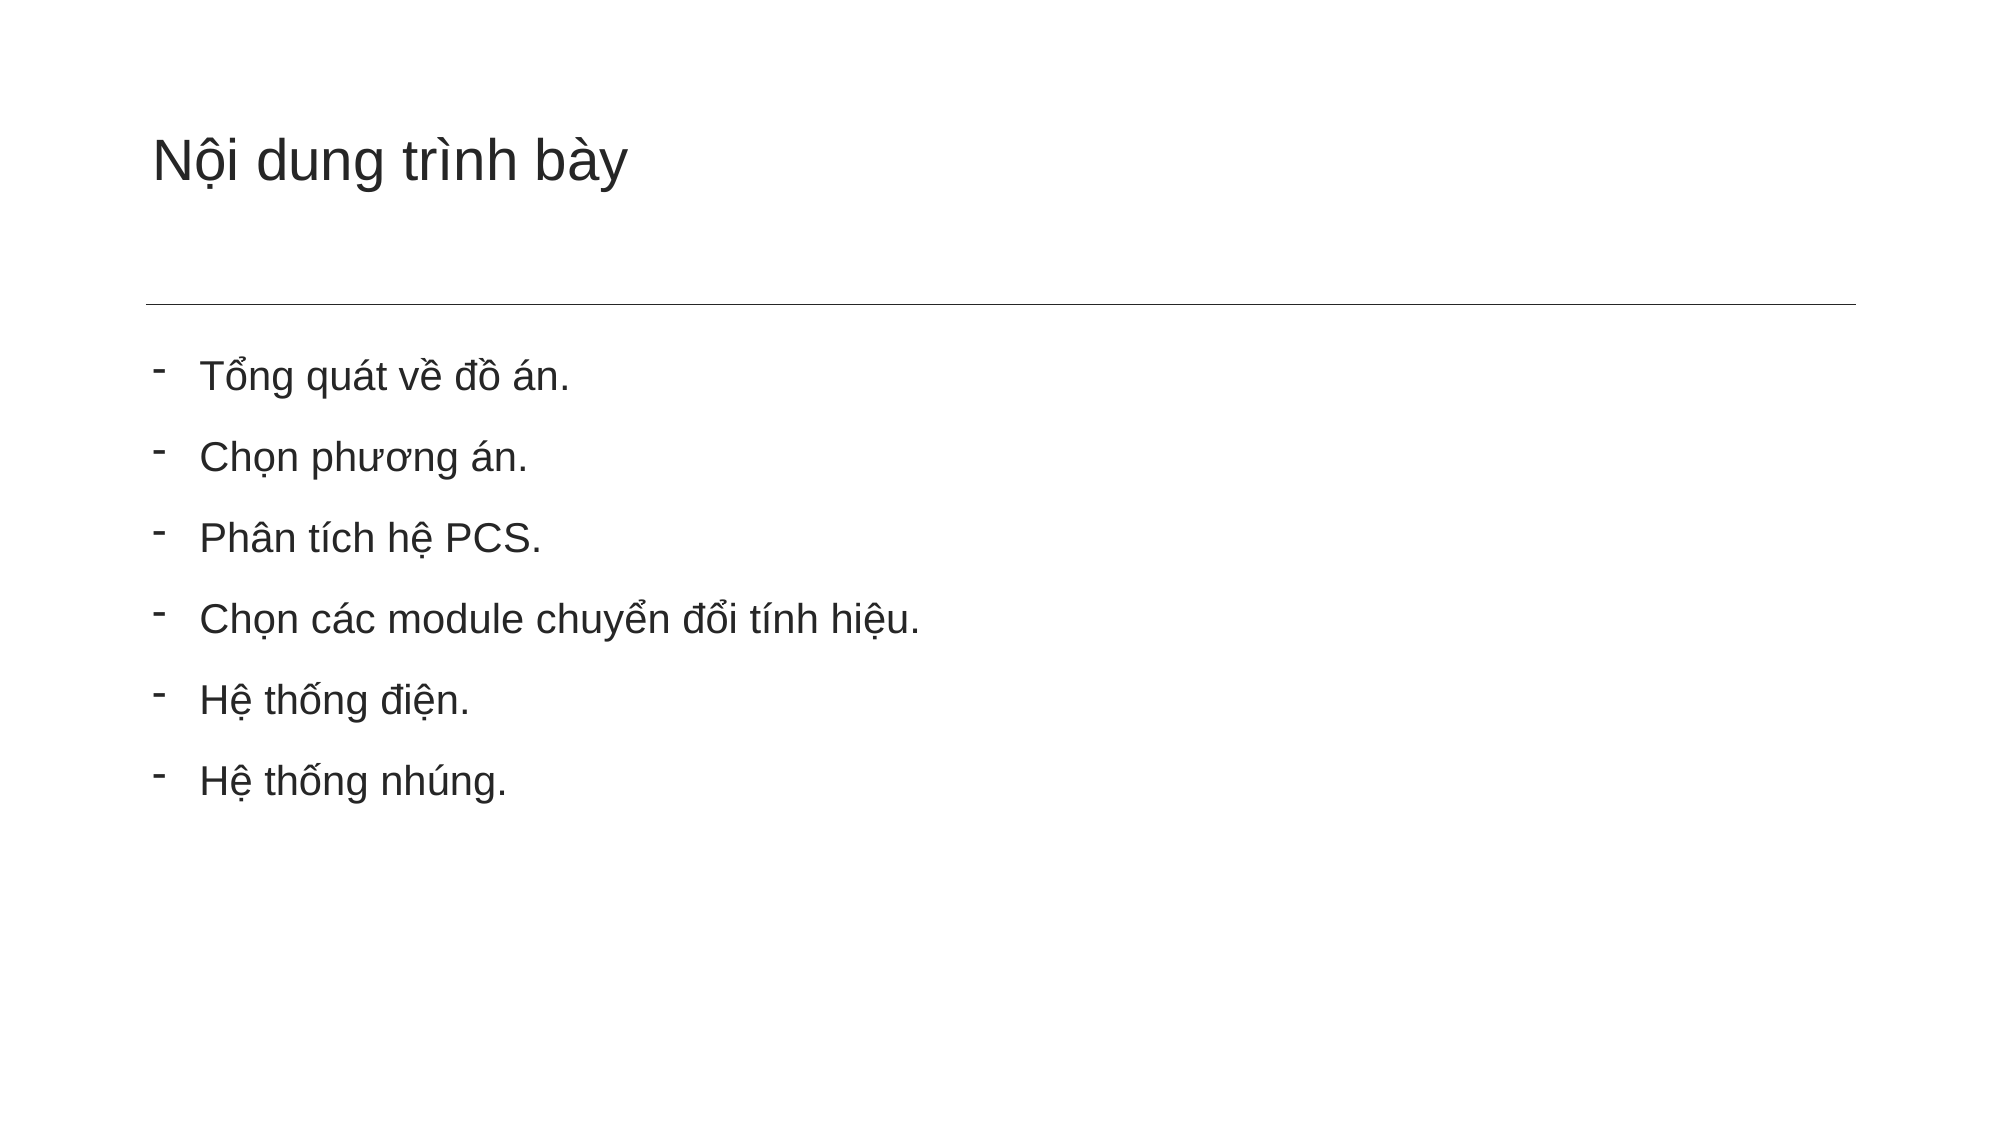

# Nội dung trình bày

Tổng quát về đồ án.
Chọn phương án.
Phân tích hệ PCS.
Chọn các module chuyển đổi tính hiệu.
Hệ thống điện.
Hệ thống nhúng.